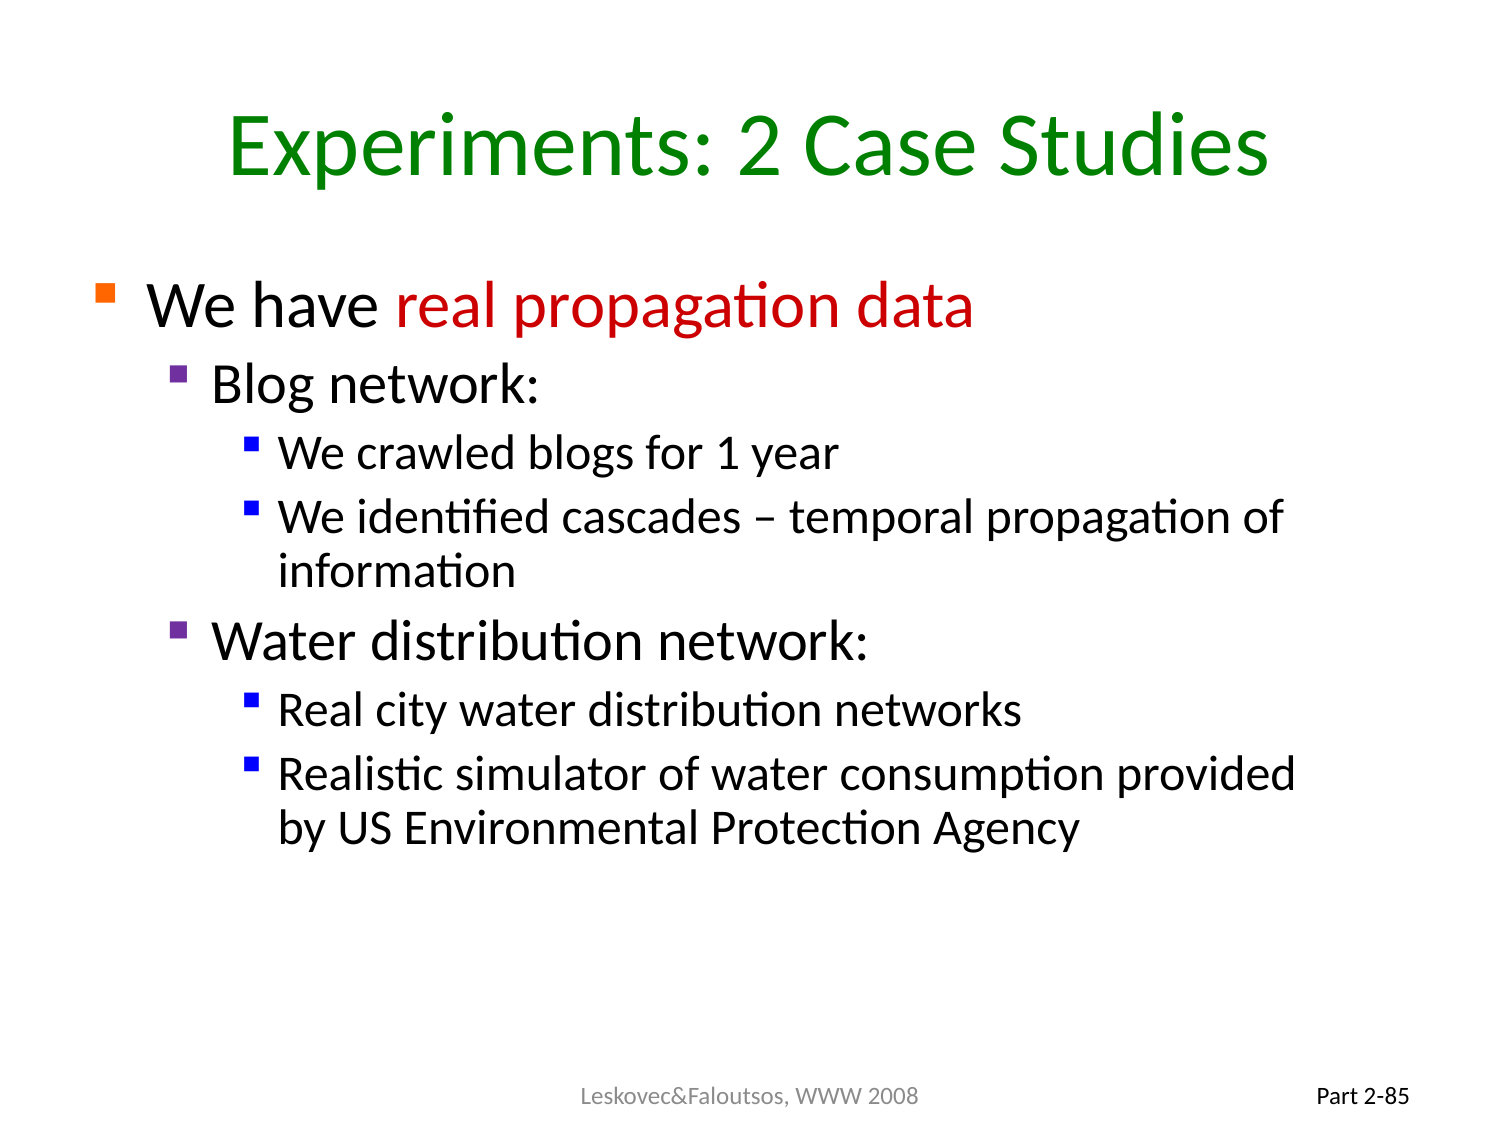

# Experiments: 2 Case Studies
We have real propagation data
Blog network:
We crawled blogs for 1 year
We identified cascades – temporal propagation of information
Water distribution network:
Real city water distribution networks
Realistic simulator of water consumption provided by US Environmental Protection Agency
Leskovec&Faloutsos, WWW 2008
Part 2-85